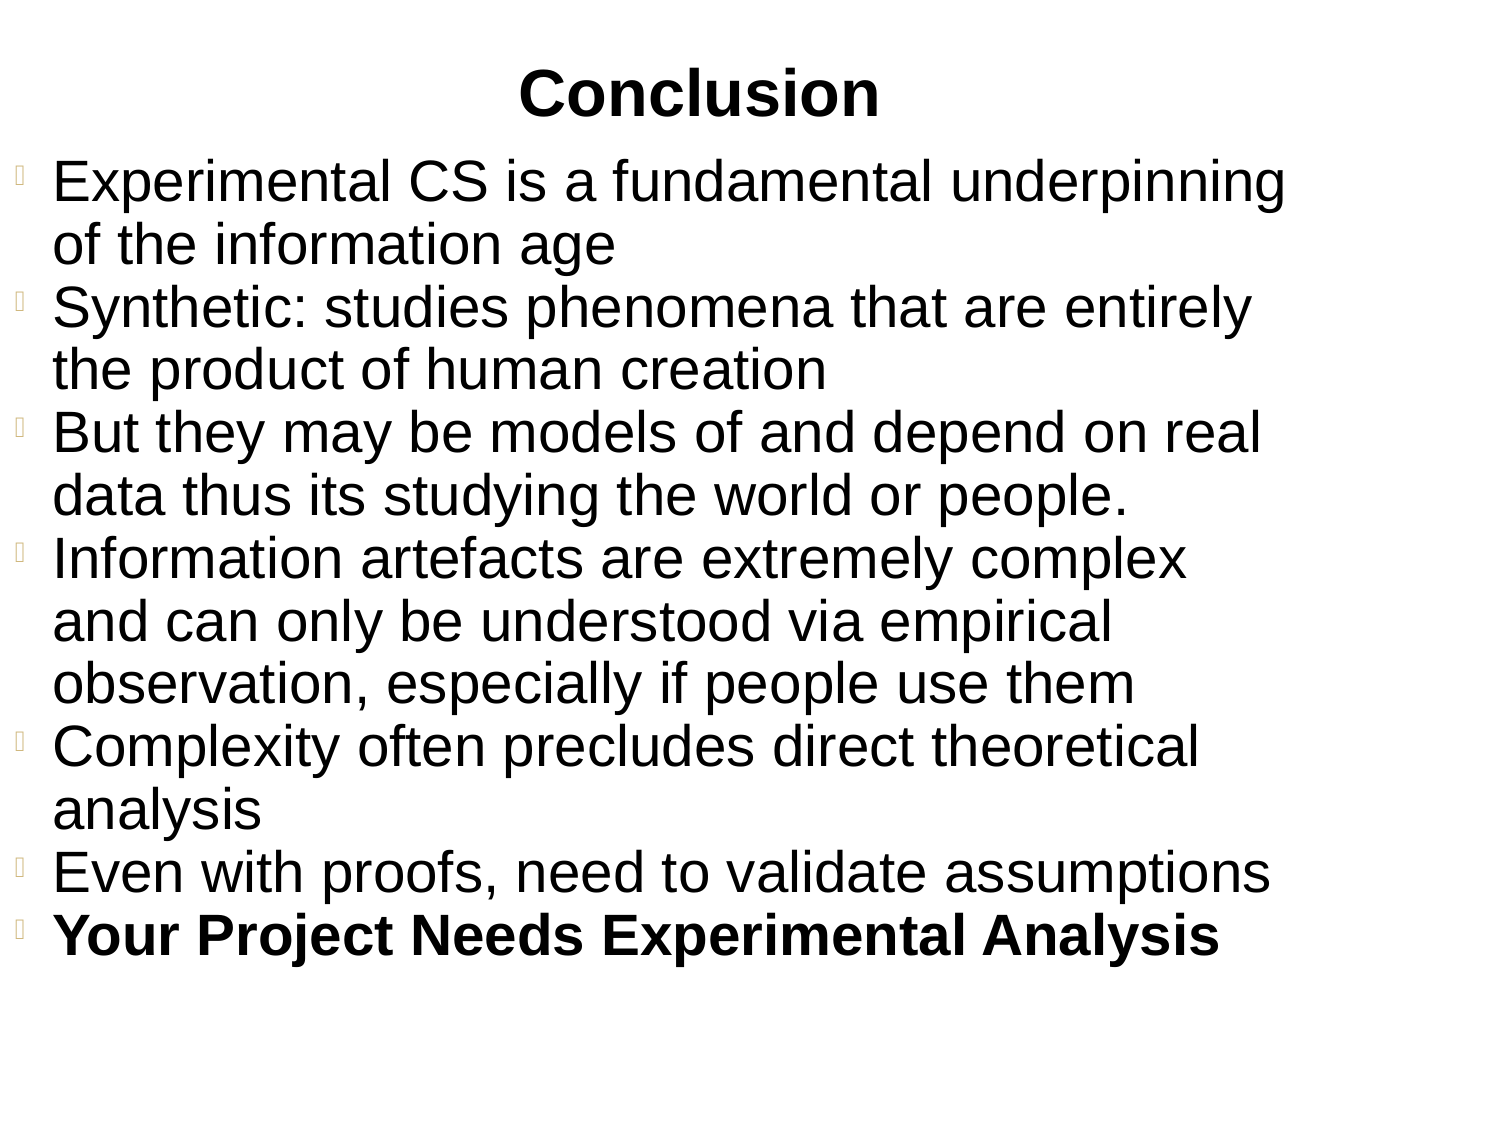

Conclusion
Experimental CS is a fundamental underpinning of the information age
Synthetic: studies phenomena that are entirely the product of human creation
But they may be models of and depend on real data thus its studying the world or people.
Information artefacts are extremely complex and can only be understood via empirical observation, especially if people use them
Complexity often precludes direct theoretical analysis
Even with proofs, need to validate assumptions
Your Project Needs Experimental Analysis